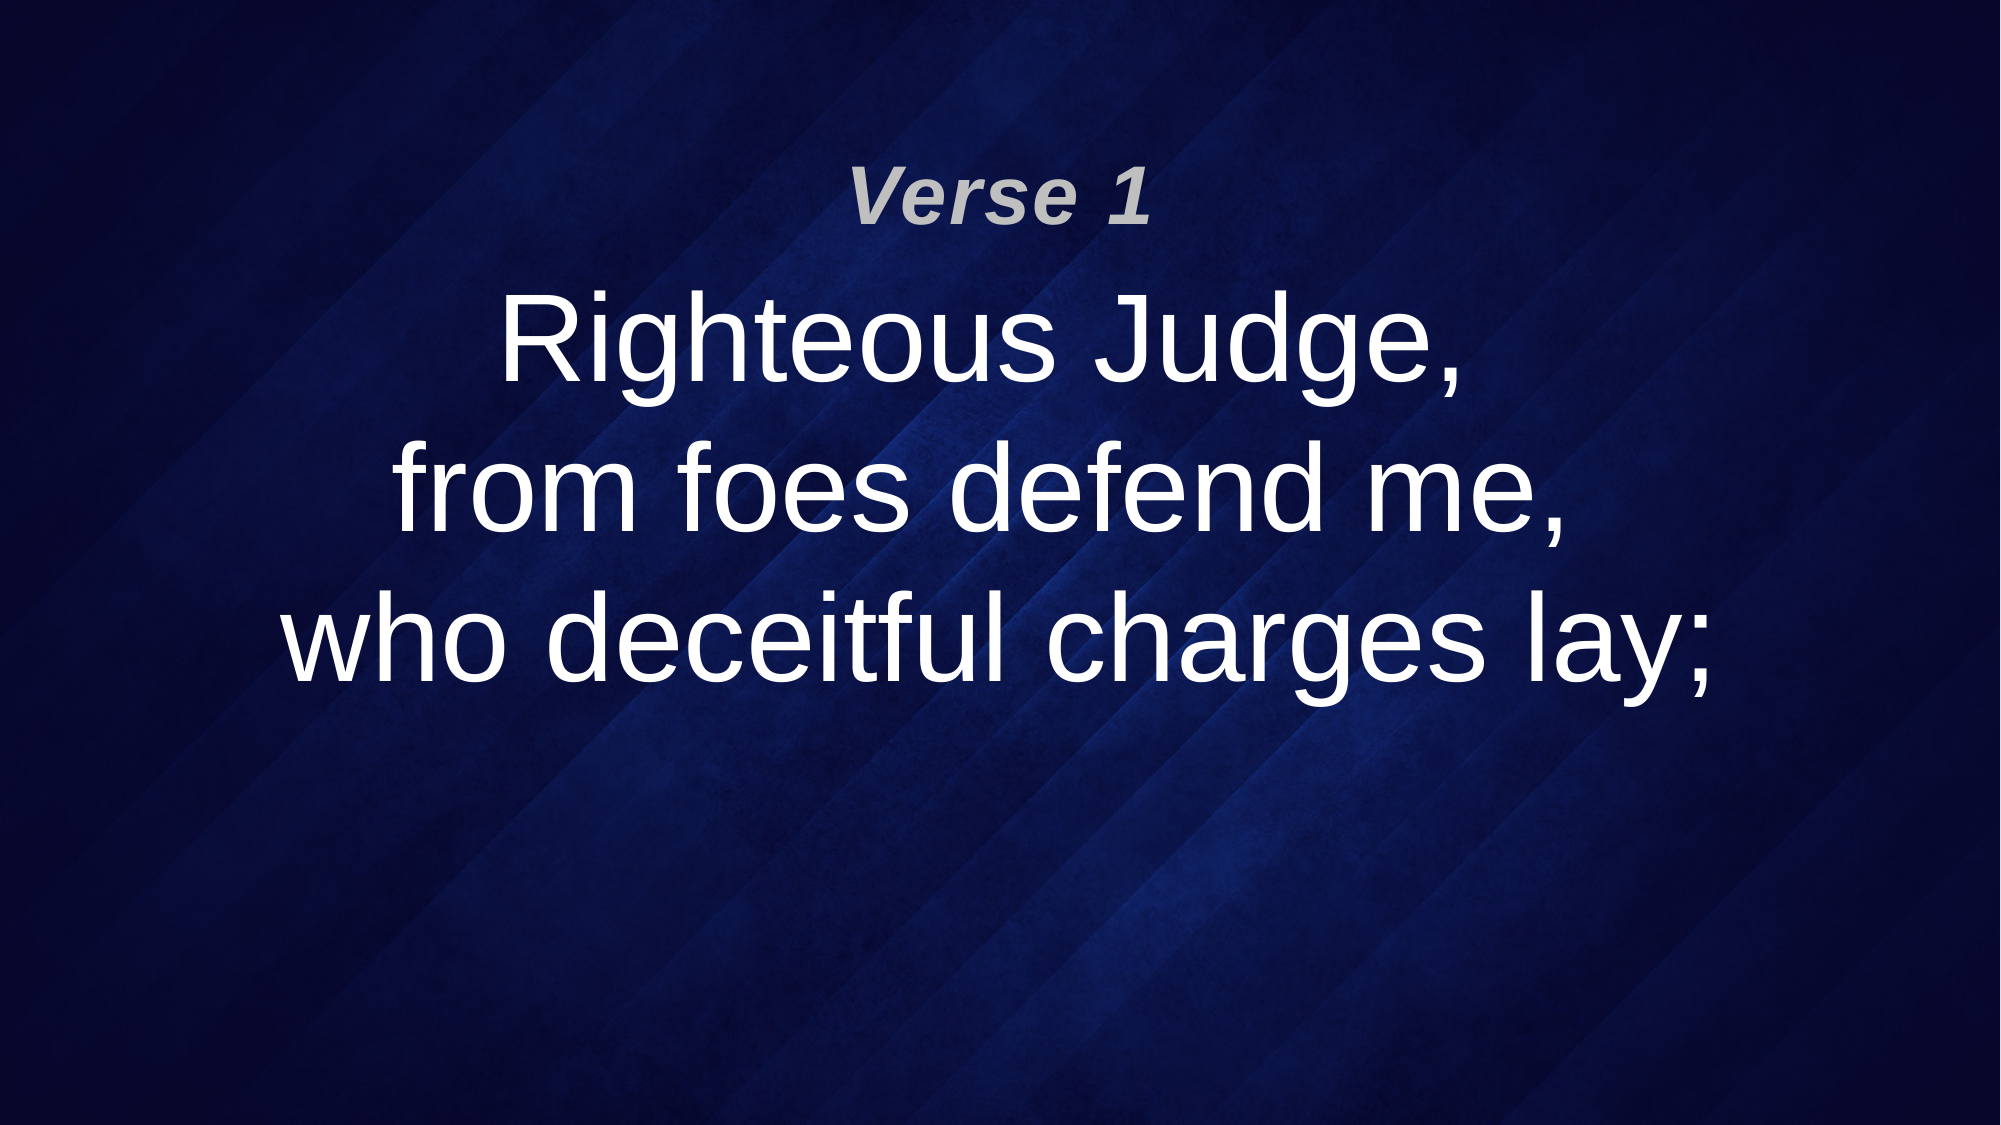

Verse 1
# Righteous Judge, from foes defend me, who deceitful charges lay;